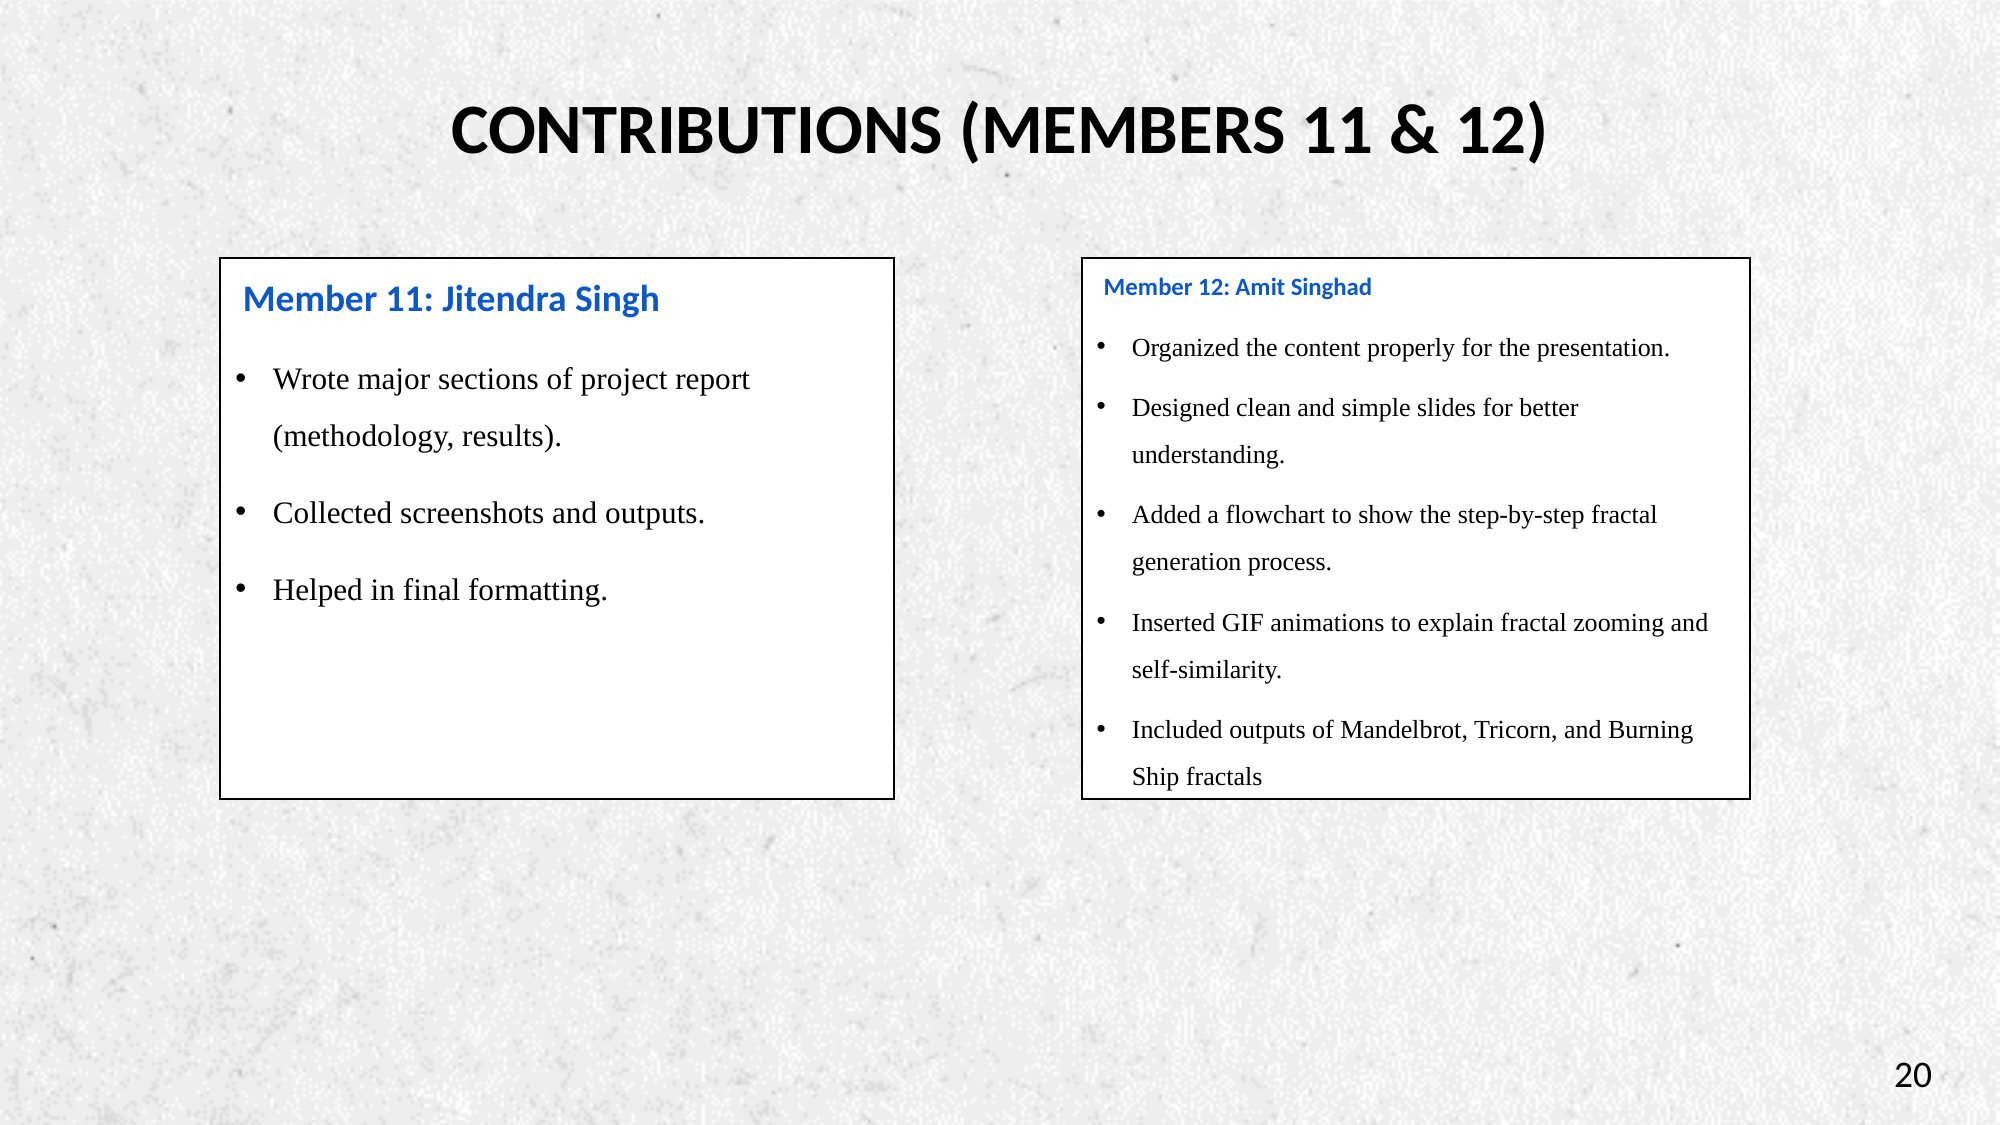

Contributions (Members 11 & 12)
Member 11: Jitendra Singh
Wrote major sections of project report (methodology, results).
Collected screenshots and outputs.
Helped in final formatting.

Member 12: Amit Singhad
Organized the content properly for the presentation.
Designed clean and simple slides for better understanding.
Added a flowchart to show the step-by-step fractal generation process.
Inserted GIF animations to explain fractal zooming and self-similarity.
Included outputs of Mandelbrot, Tricorn, and Burning Ship fractals

20